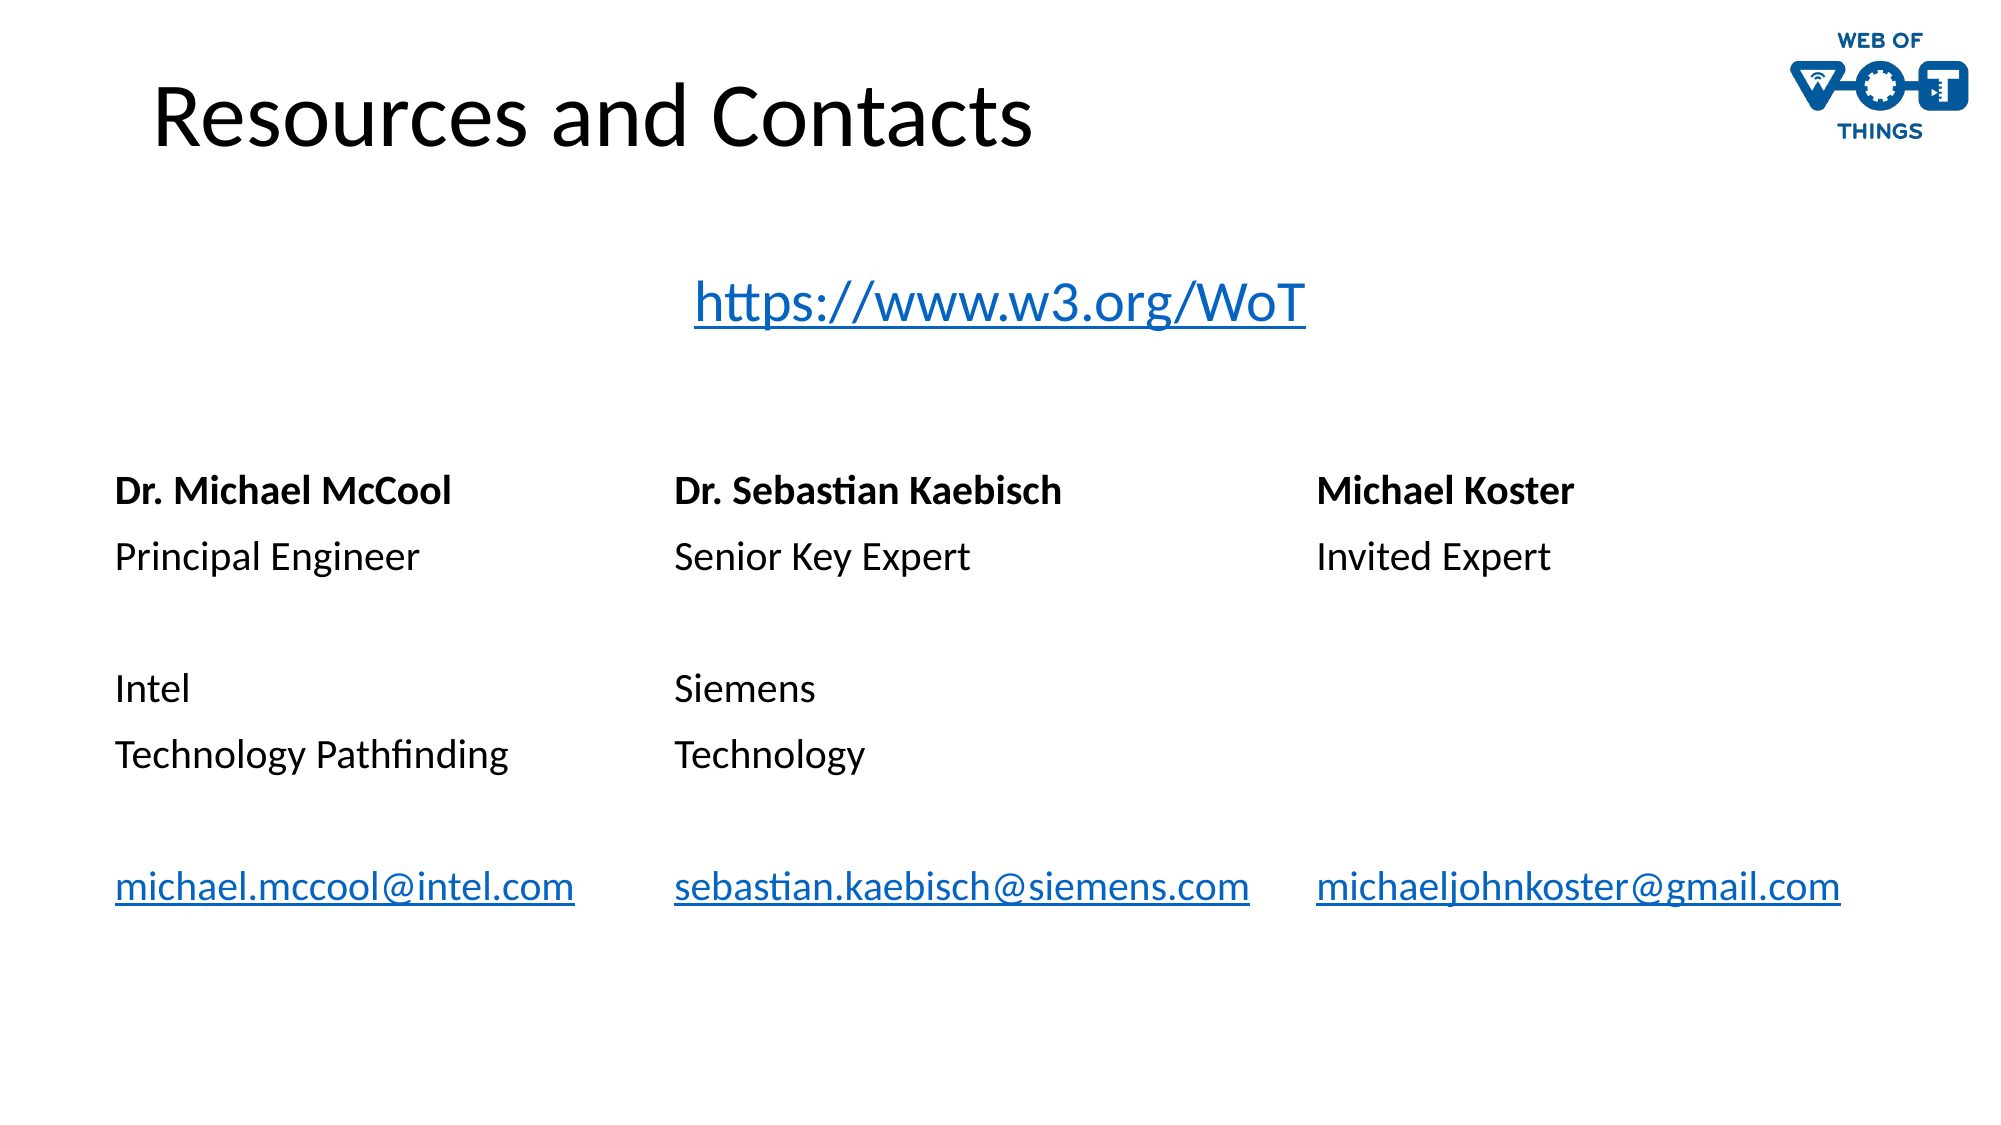

# Resources and Contacts
https://www.w3.org/WoT
Dr. Michael McCool
Principal Engineer

Intel
Technology Pathfinding

michael.mccool@intel.com

Dr. Sebastian Kaebisch
Senior Key Expert

Siemens
Technology

sebastian.kaebisch@siemens.com
Michael Koster
Invited Expert

michaeljohnkoster@gmail.com